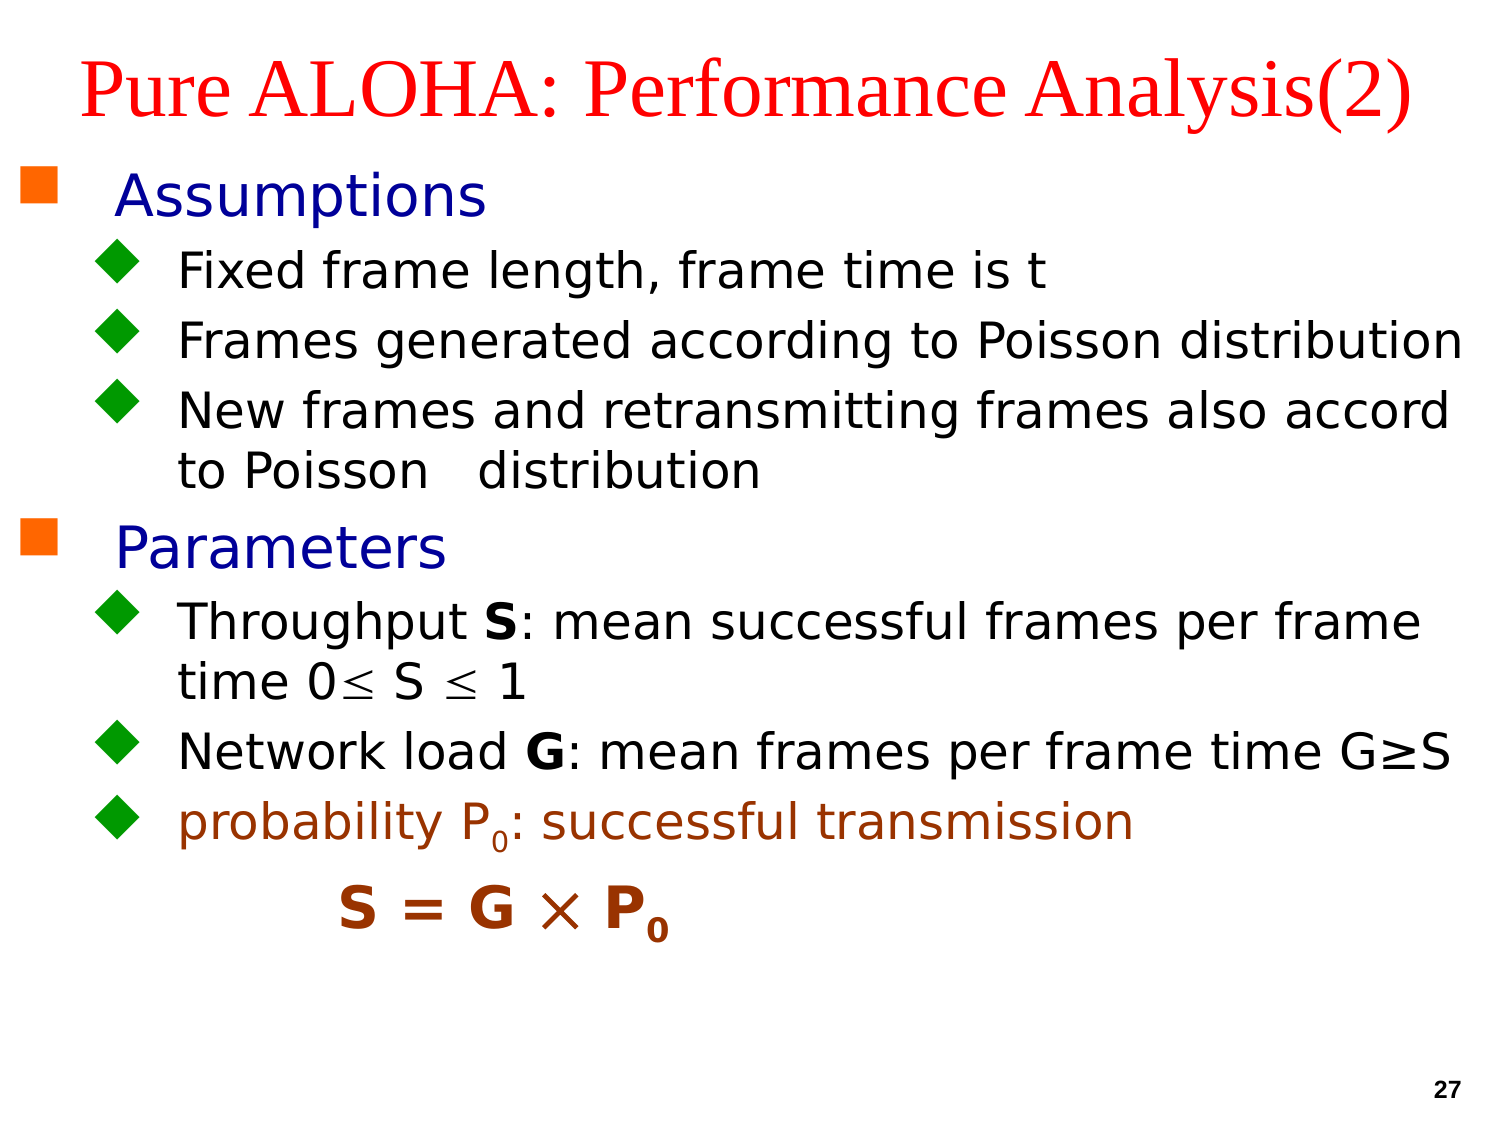

# Pure ALOHA: Performance Analysis(2)
Assumptions
Fixed frame length, frame time is t
Frames generated according to Poisson distribution
New frames and retransmitting frames also accord to Poisson 	distribution
Parameters
Throughput S: mean successful frames per frame time 0≤ S ≤ 1
Network load G: mean frames per frame time G≥S
probability P0: successful transmission
	           S = G × P0